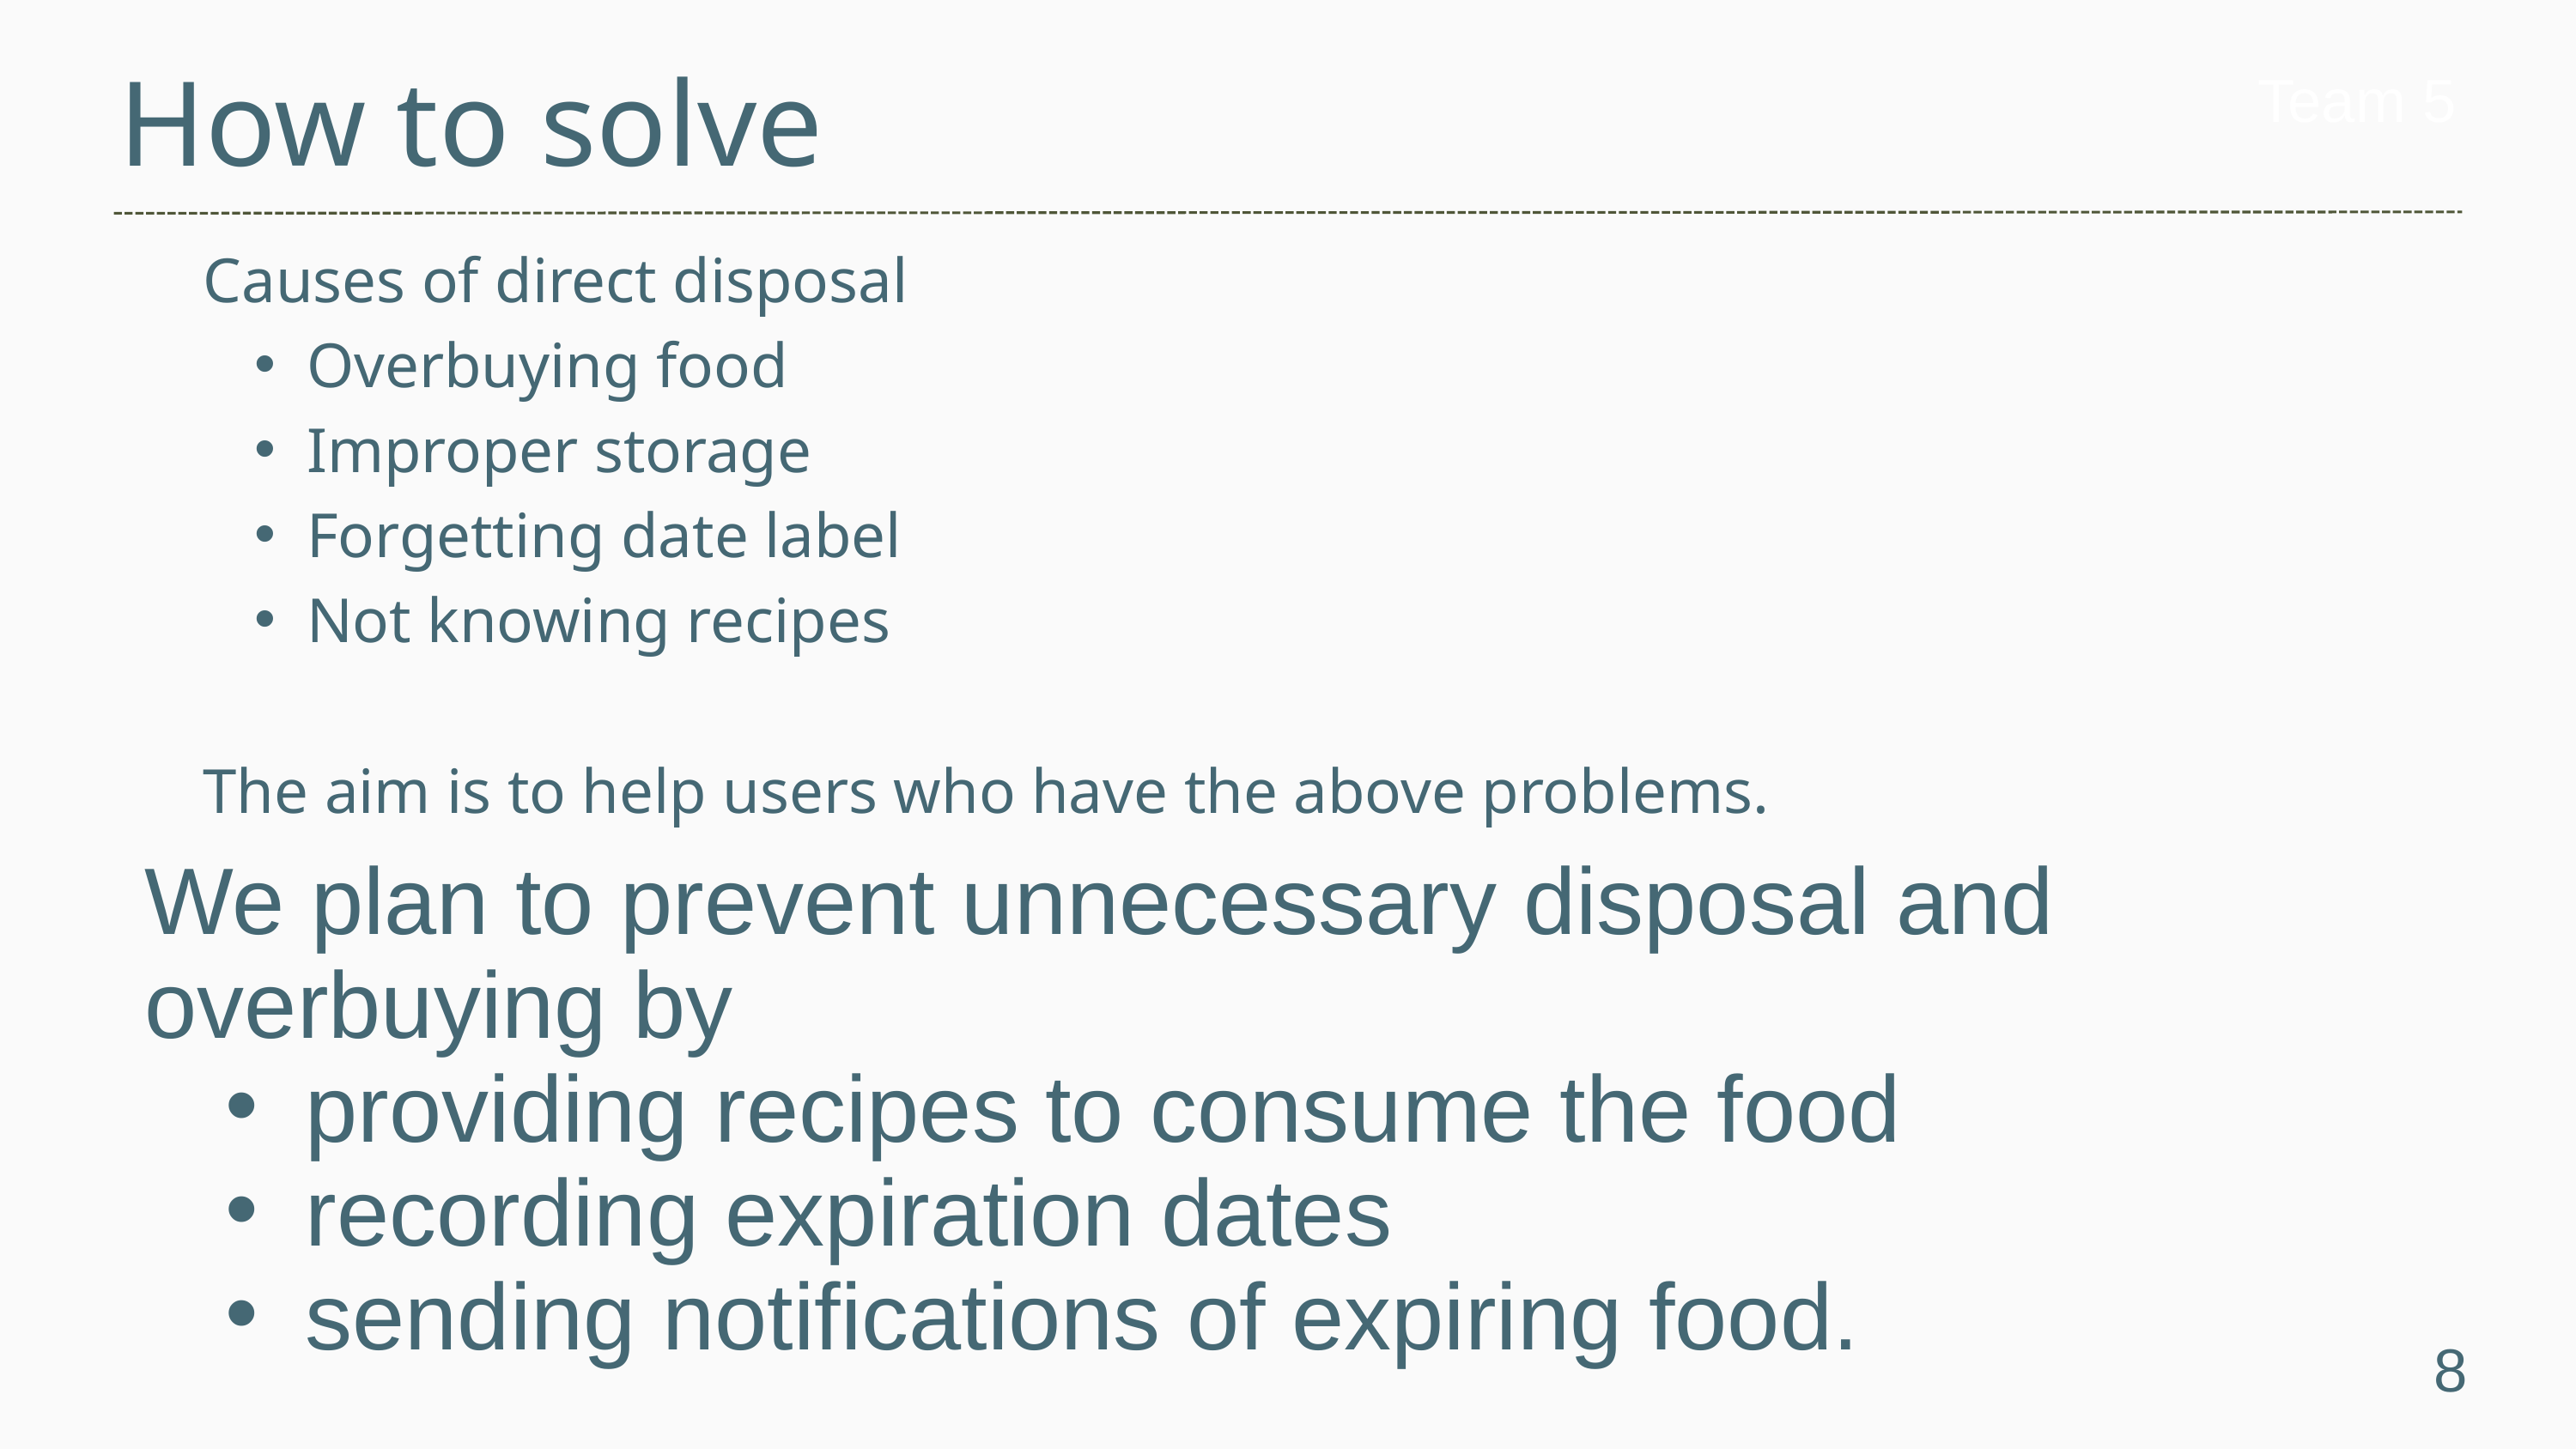

How to solve
Team 5

Causes of direct disposal
Overbuying food
Improper storage
Forgetting date label
Not knowing recipes

The aim is to help users who have the above problems.

We plan to prevent unnecessary disposal and overbuying by
providing recipes to consume the food
recording expiration dates
sending notifications of expiring food.
8